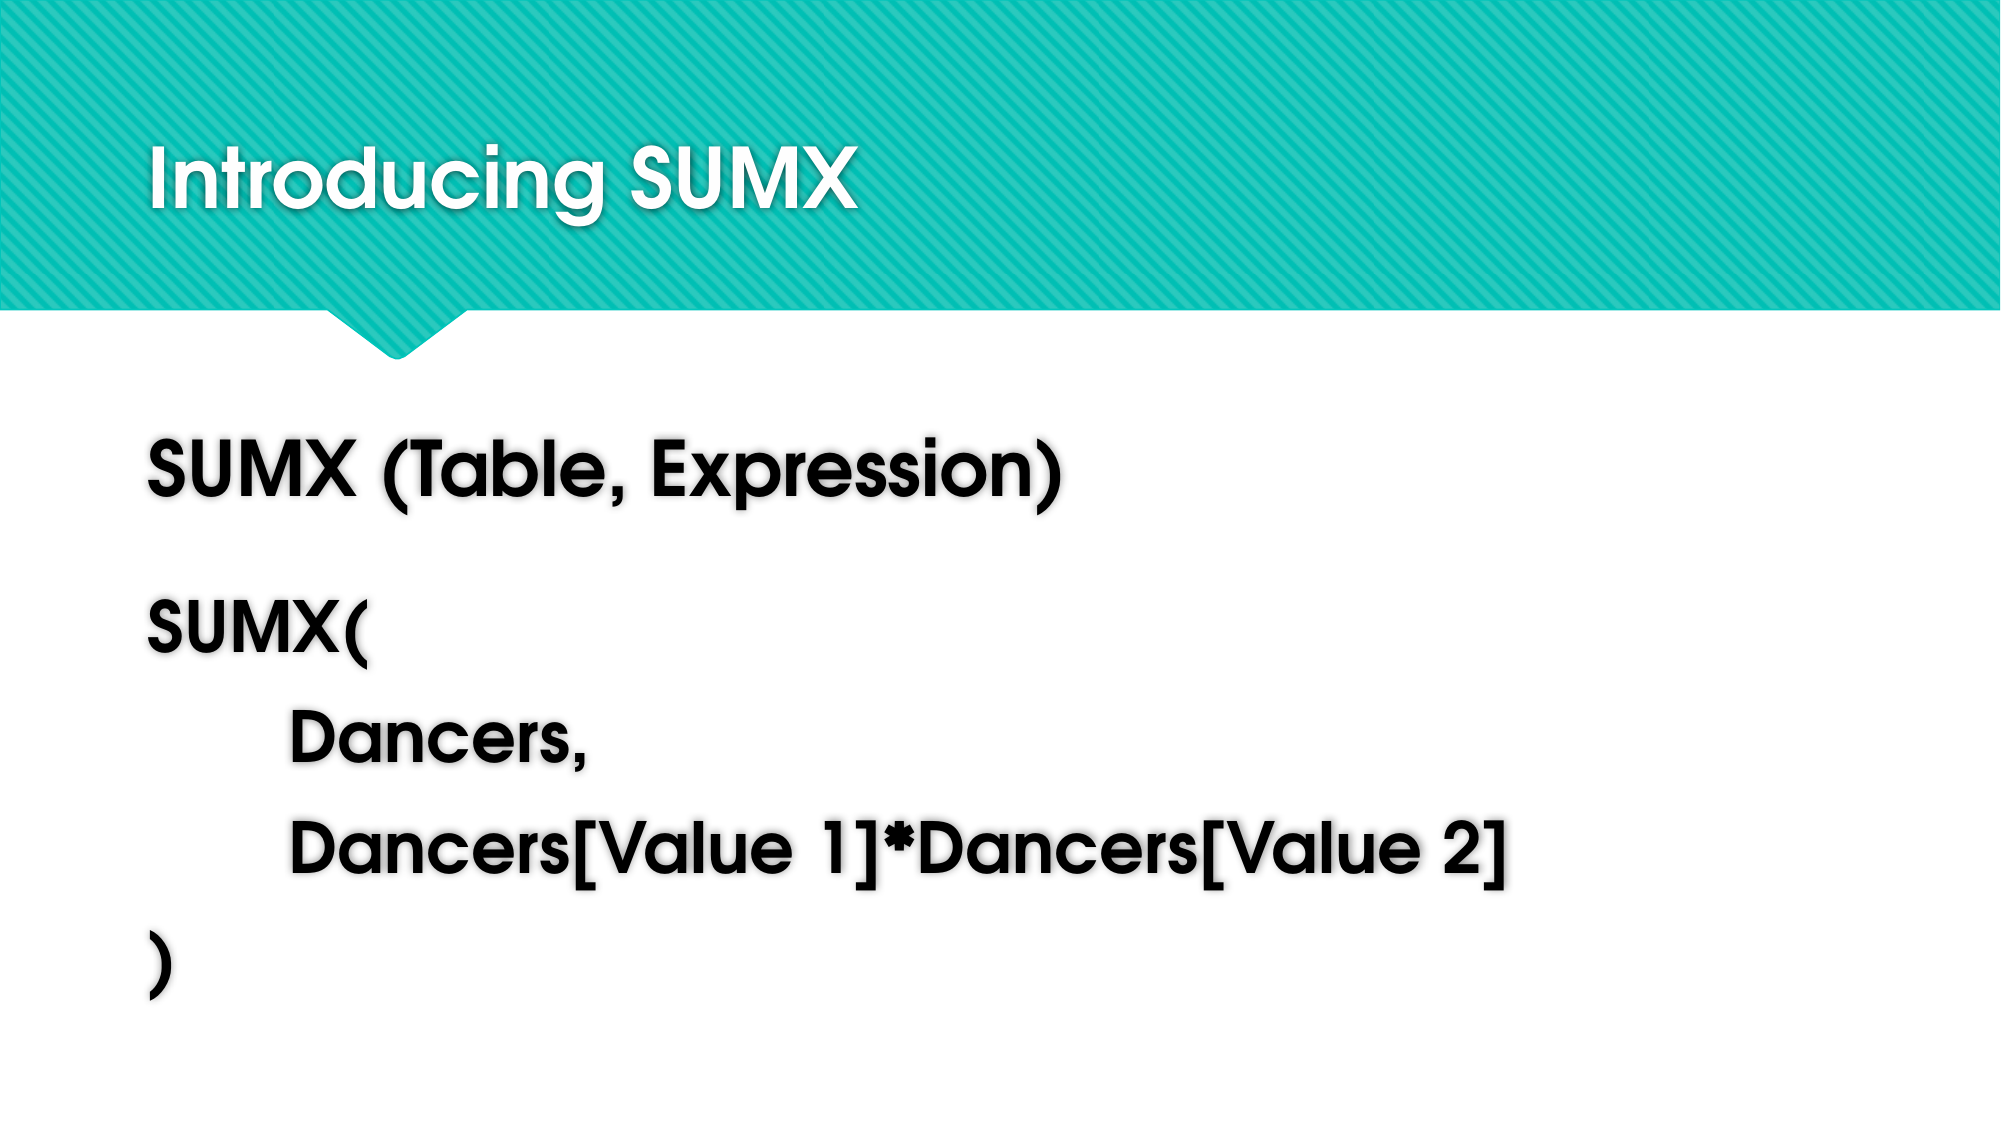

# Introducing SUMX
SUMX (Table, Expression)

SUMX(
	Dancers,
	Dancers[Value 1]*Dancers[Value 2]
)